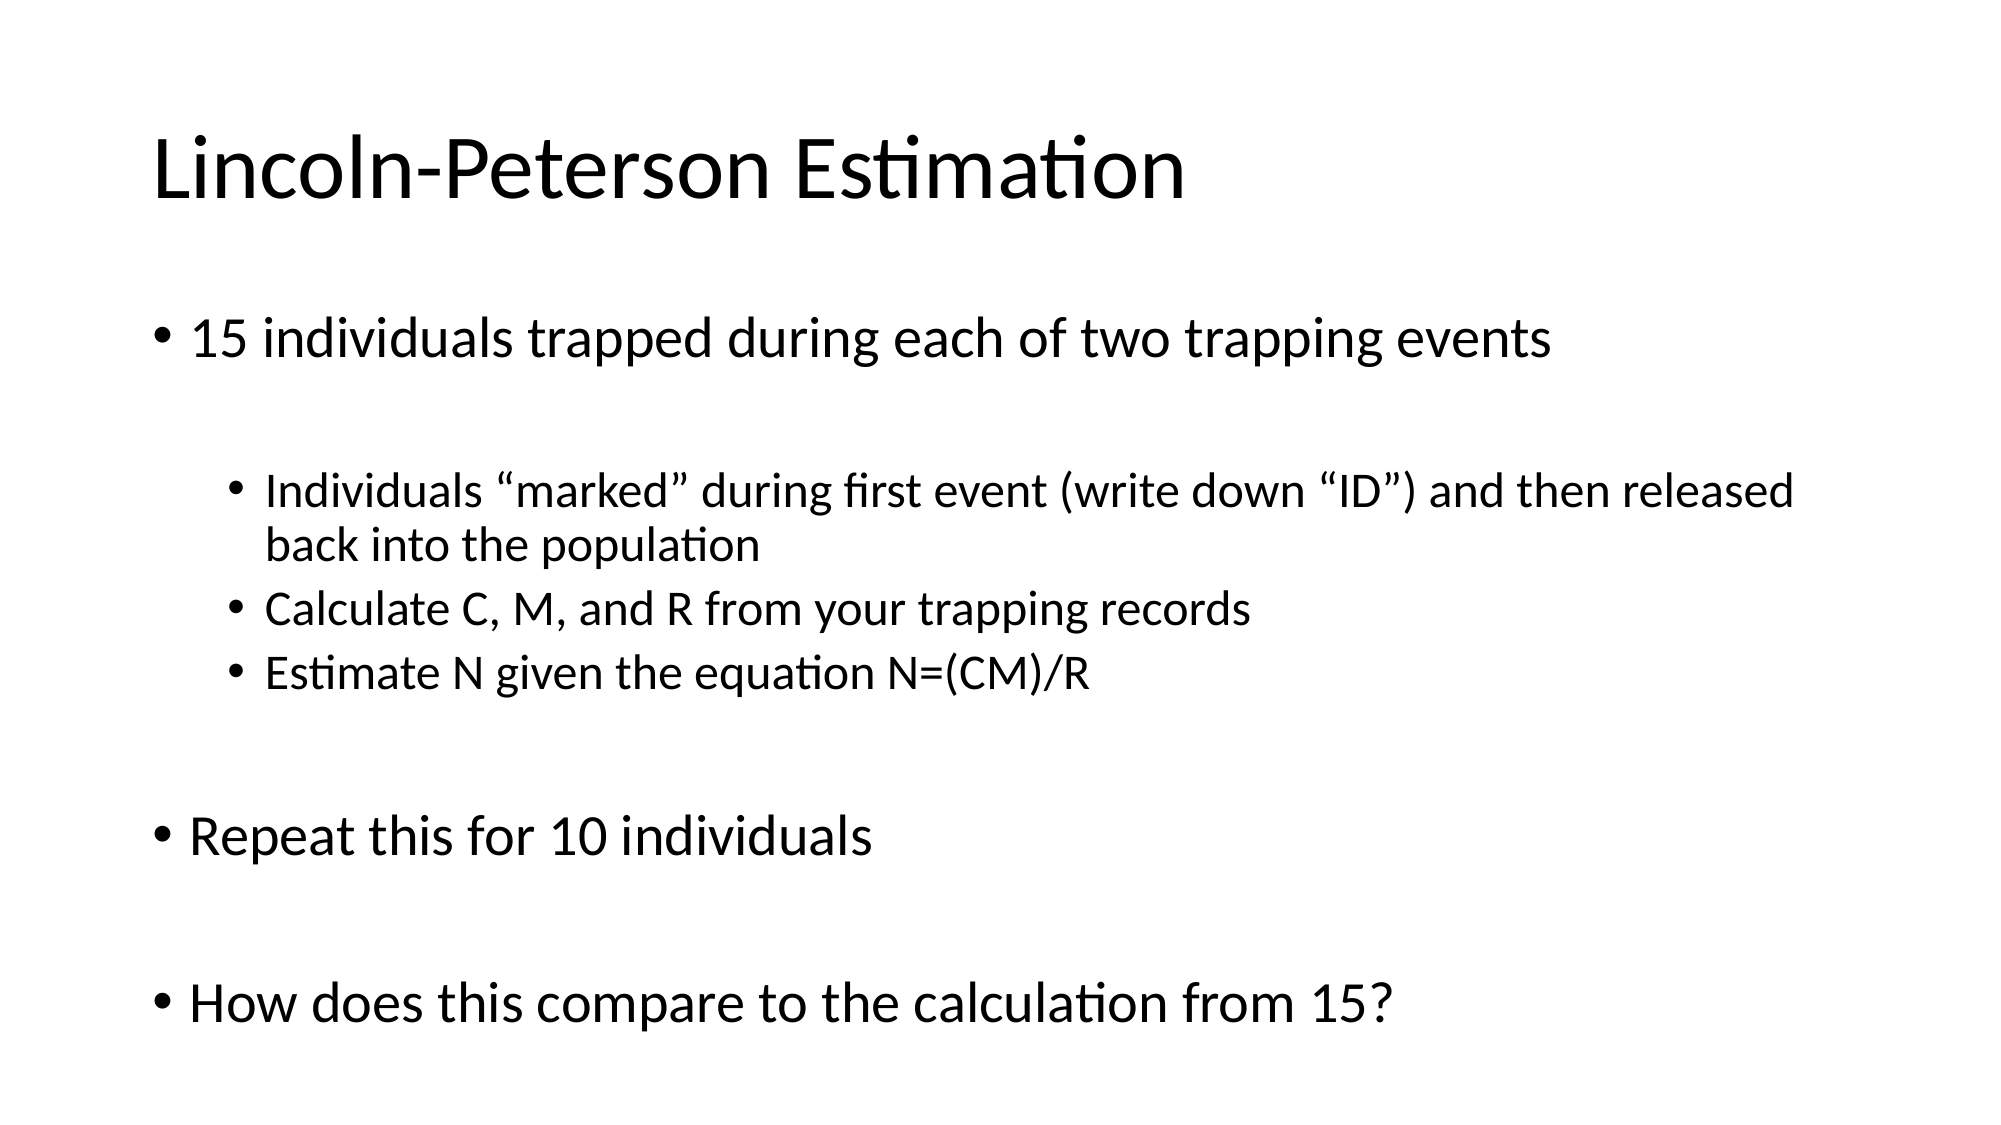

# Lincoln-Peterson Estimation
15 individuals trapped during each of two trapping events

Individuals “marked” during first event (write down “ID”) and then released back into the population
Calculate C, M, and R from your trapping records
Estimate N given the equation N=(CM)/R

Repeat this for 10 individuals

How does this compare to the calculation from 15?